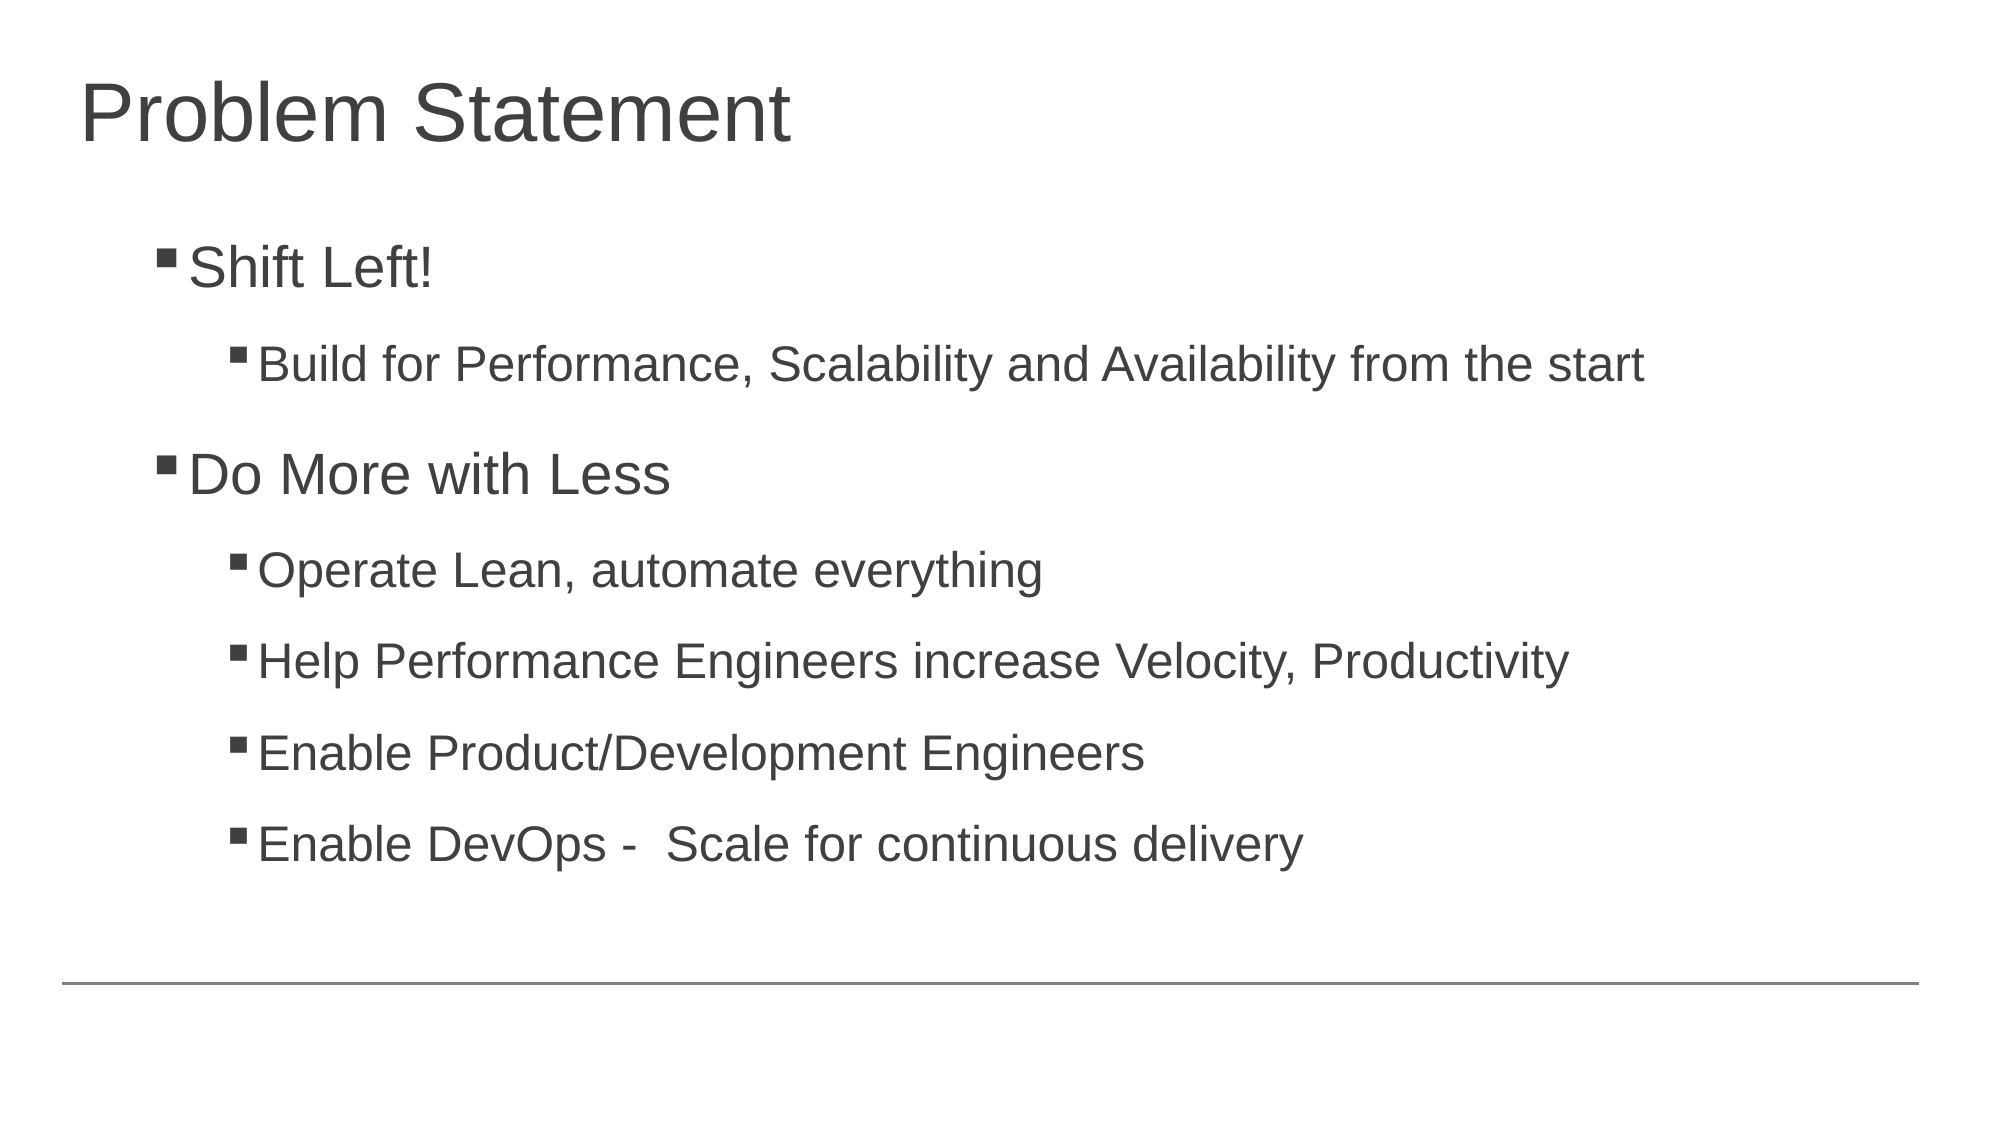

# Problem Statement
Shift Left!
Build for Performance, Scalability and Availability from the start
Do More with Less
Operate Lean, automate everything
Help Performance Engineers increase Velocity, Productivity
Enable Product/Development Engineers
Enable DevOps -  Scale for continuous delivery
4